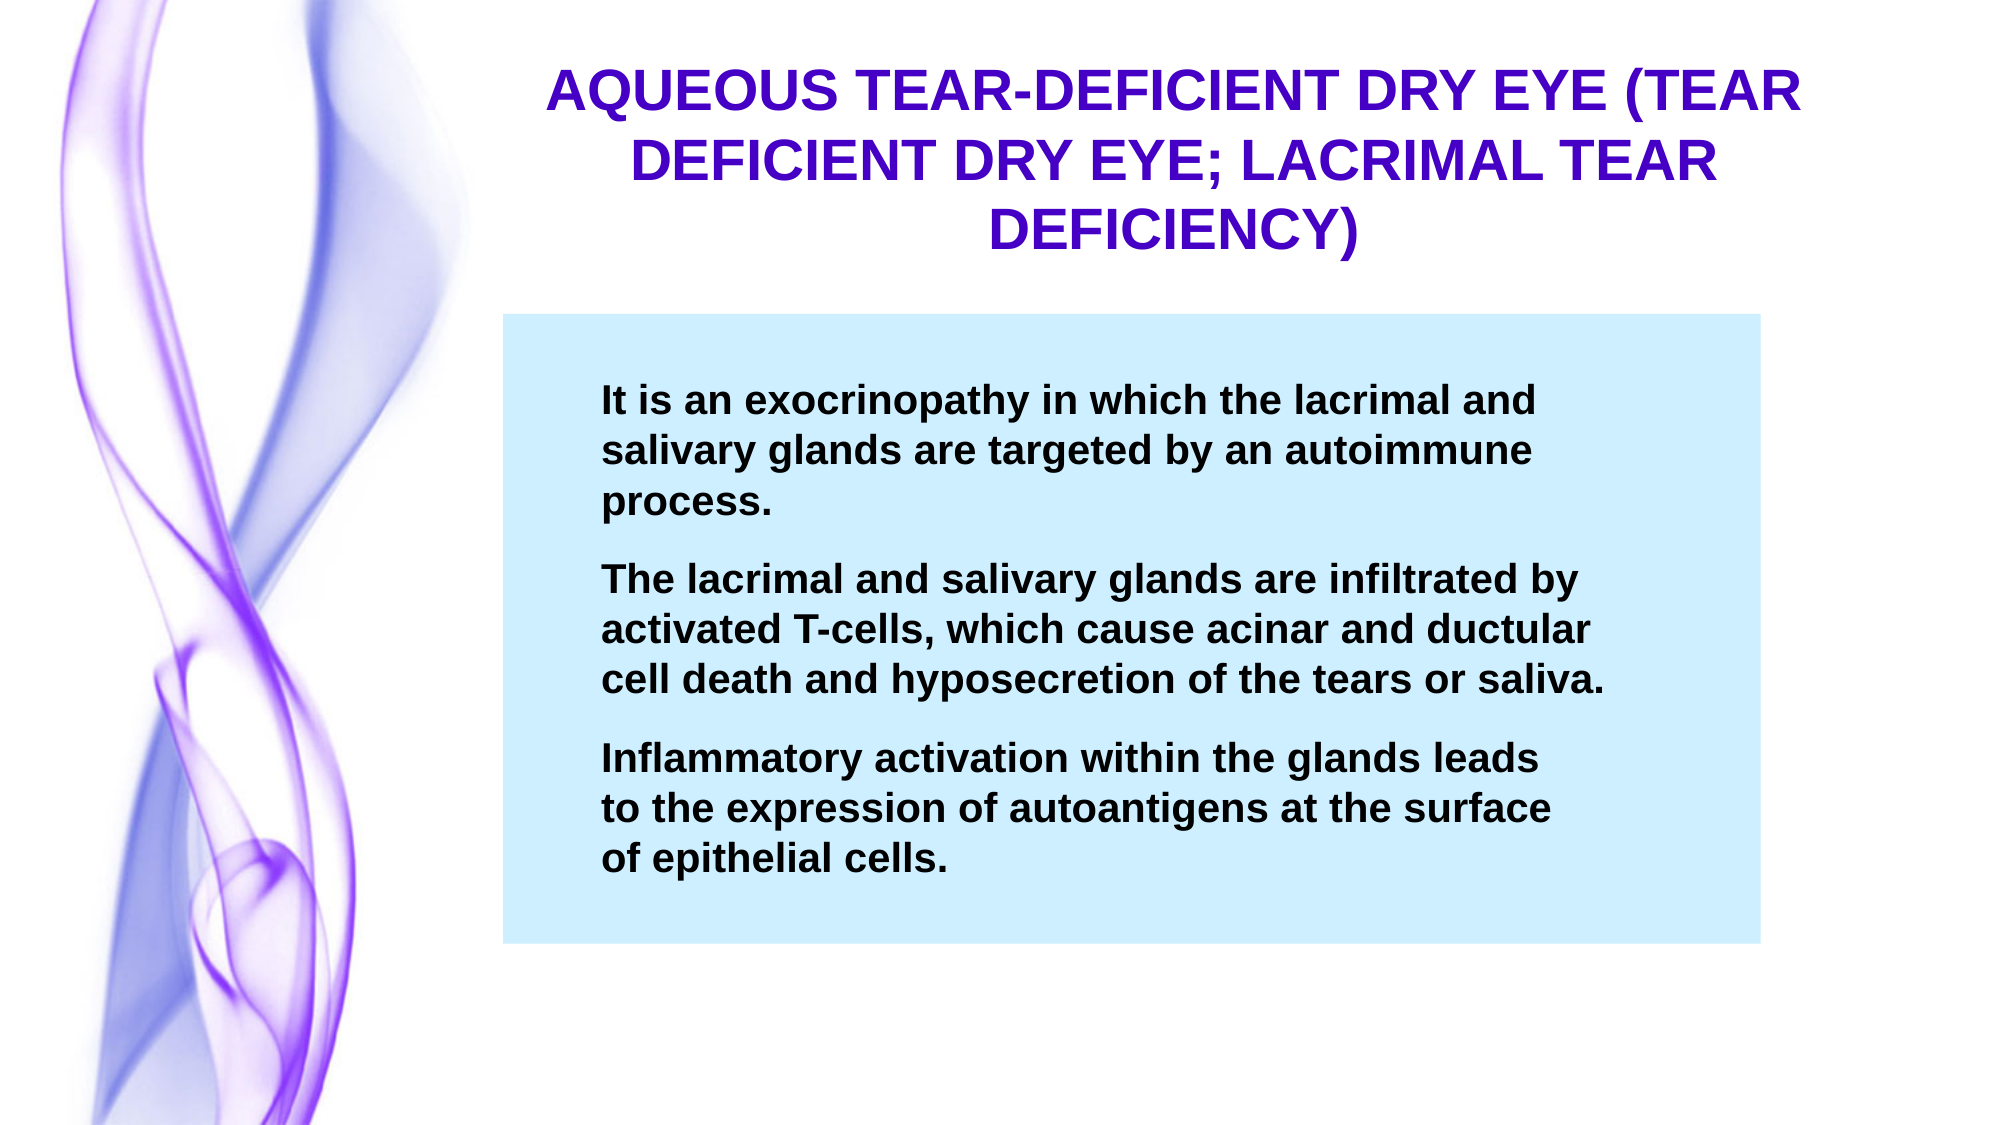

AQUEOUS TEAR-DEFICIENT DRY EYE (TEAR DEFICIENT DRY EYE; LACRIMAL TEAR DEFICIENCY)

It is an exocrinopathy in which the lacrimal and salivary glands are targeted by an autoimmune process.
The lacrimal and salivary glands are infiltrated by activated T-cells, which cause acinar and ductular cell death and hyposecretion of the tears or saliva.
Inflammatory activation within the glands leads to the expression of autoantigens at the surface of epithelial cells.